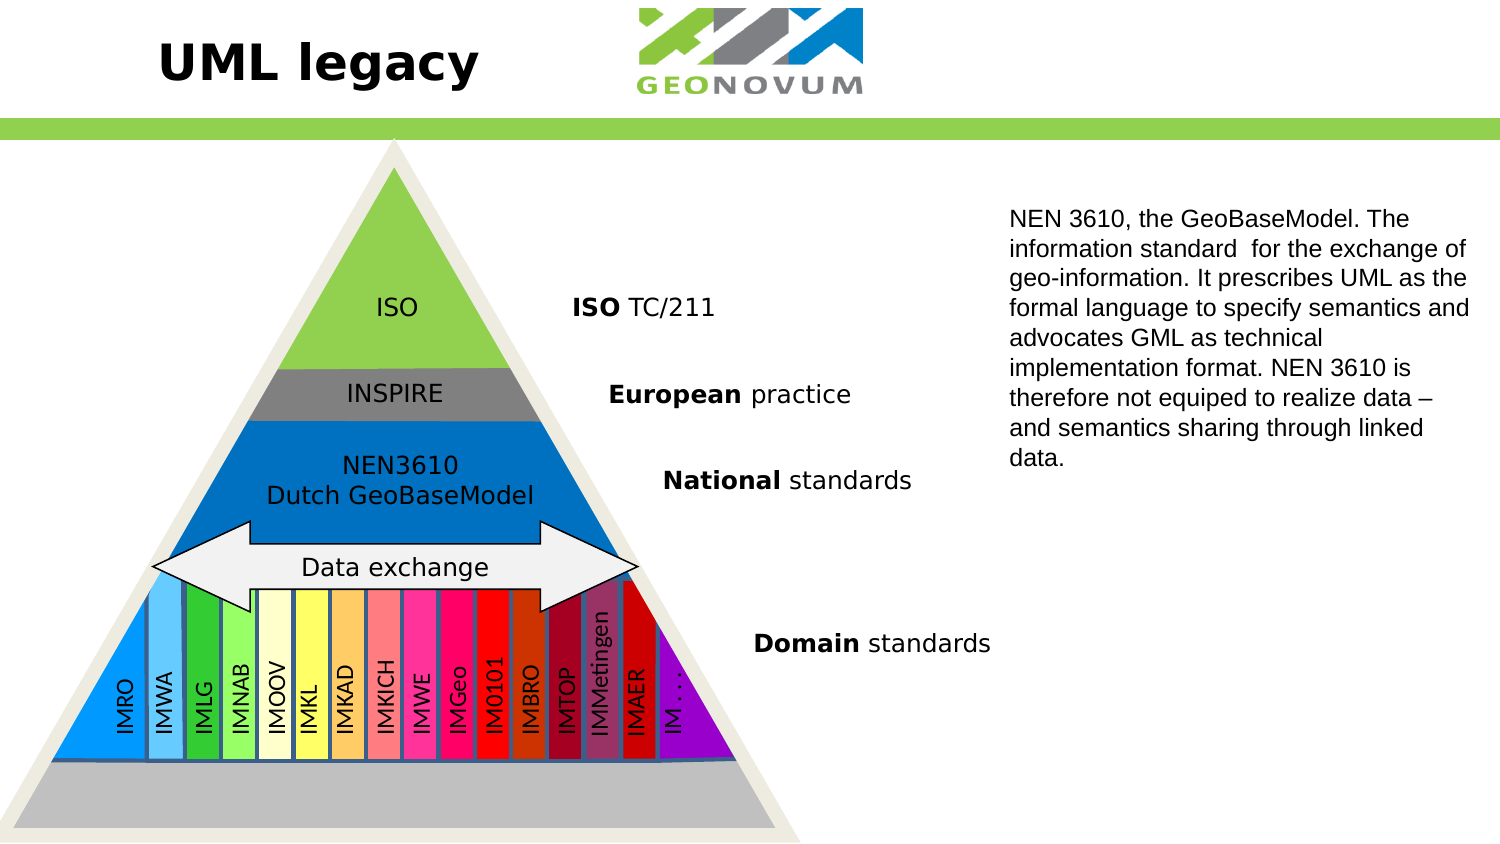

# UML legacy

ISO

ISO
ISO TC/211
INSPIRE
European practice
NEN3610
Dutch GeoBaseModel
National standards
Data exchange

Domain standards
IMTOP
IM . . .
IMMetingen
IMAER

IMWA
IMNAB
IMKAD
IMKICH
IMWE
IMGeo
IM0101
IMBRO
IMLG
IMRO
IMOOV
IMKL
NEN 3610, the GeoBaseModel. The information standard  for the exchange of geo-information. It prescribes UML as the formal language to specify semantics and advocates GML as technical implementation format. NEN 3610 is therefore not equiped to realize data – and semantics sharing through linked data.